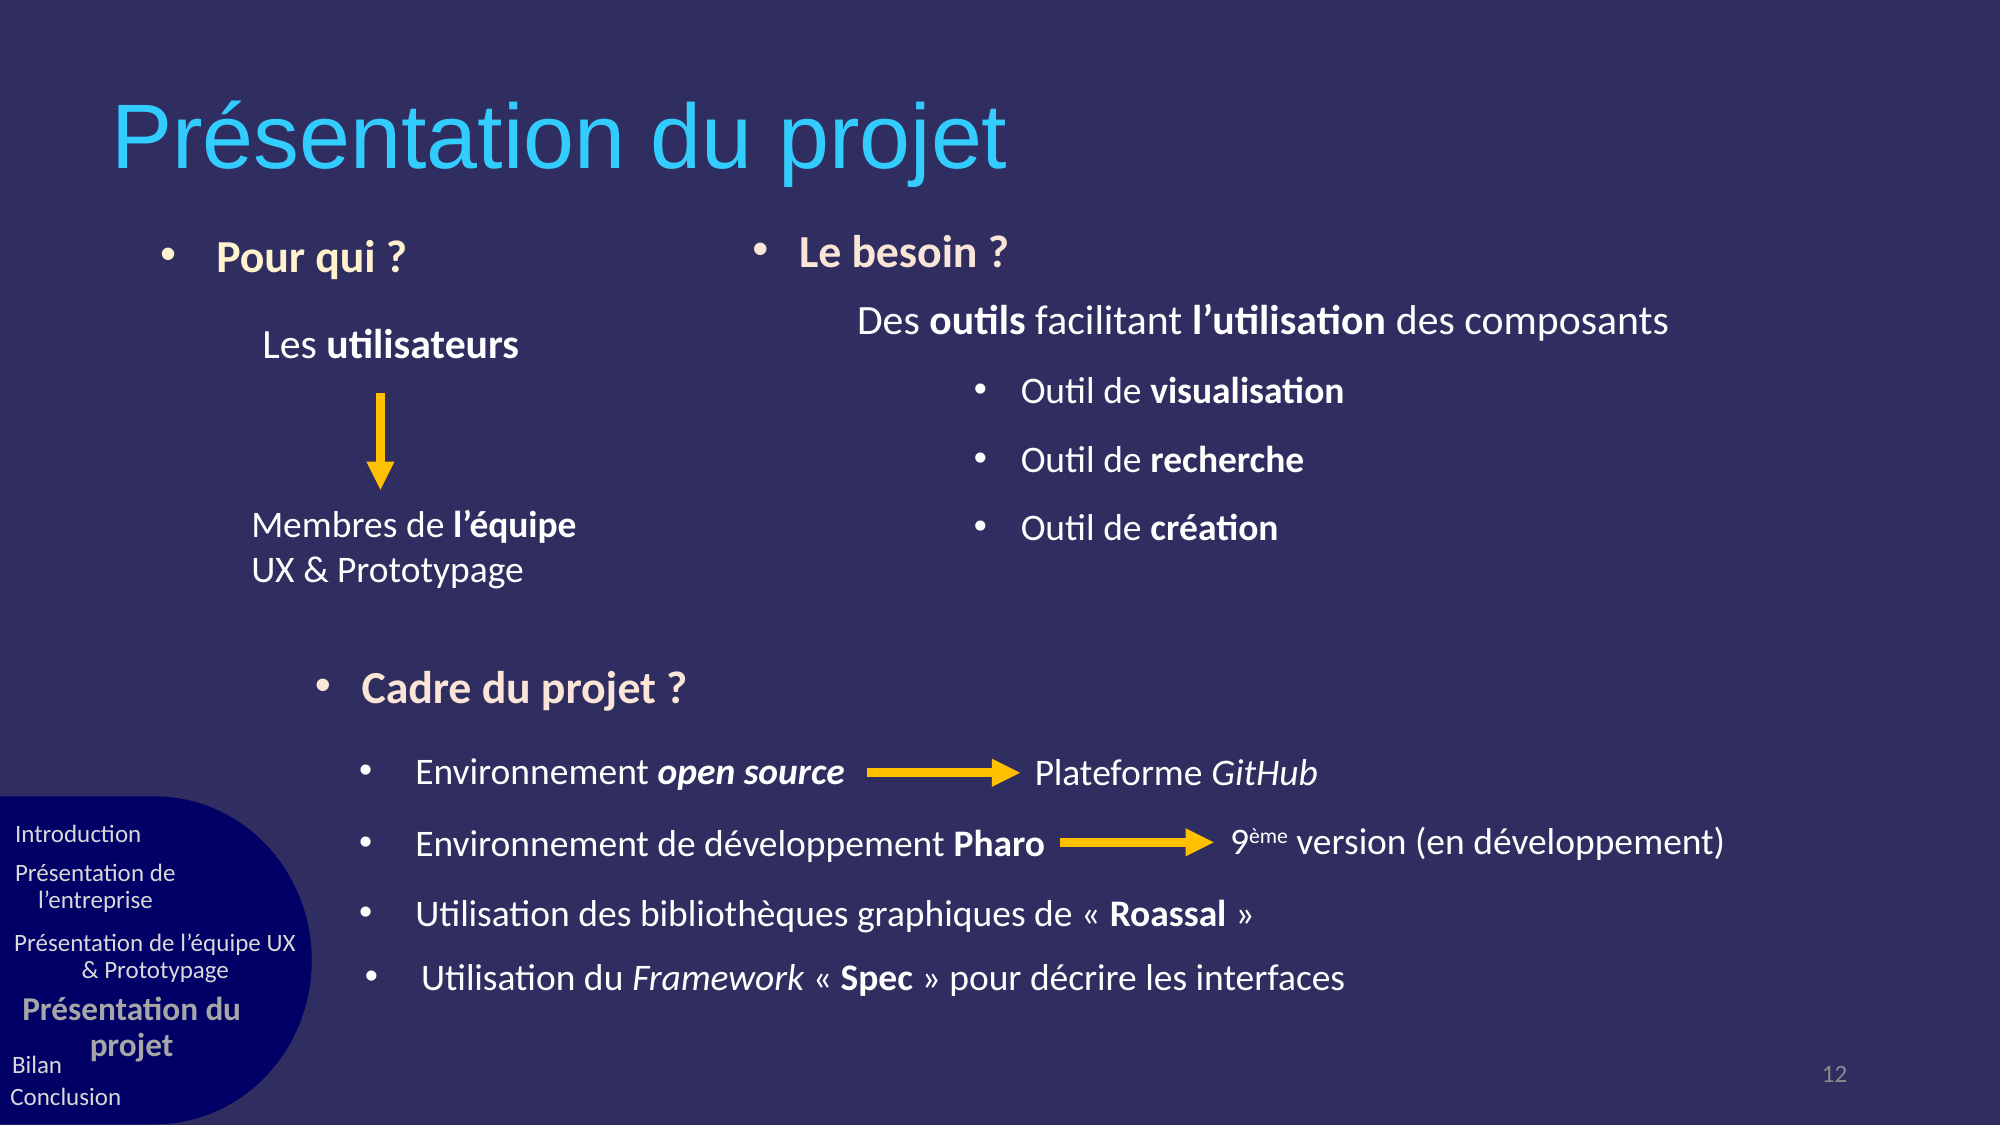

# Présentation du projet
Le besoin ?
Des outils facilitant l’utilisation des composants
Outil de visualisation
Outil de recherche
Outil de création
Pour qui ?
Les utilisateurs
Membres de l’équipe UX & Prototypage
Cadre du projet ?
Environnement open source
Plateforme GitHub
Environnement de développement Pharo
9ème version (en développement)
Utilisation des bibliothèques graphiques de « Roassal »
Utilisation du Framework « Spec » pour décrire les interfaces

Introduction
Présentation de l’entreprise
Présentation de l’équipe UX & Prototypage
Présentation du projet
Bilan
Conclusion
12